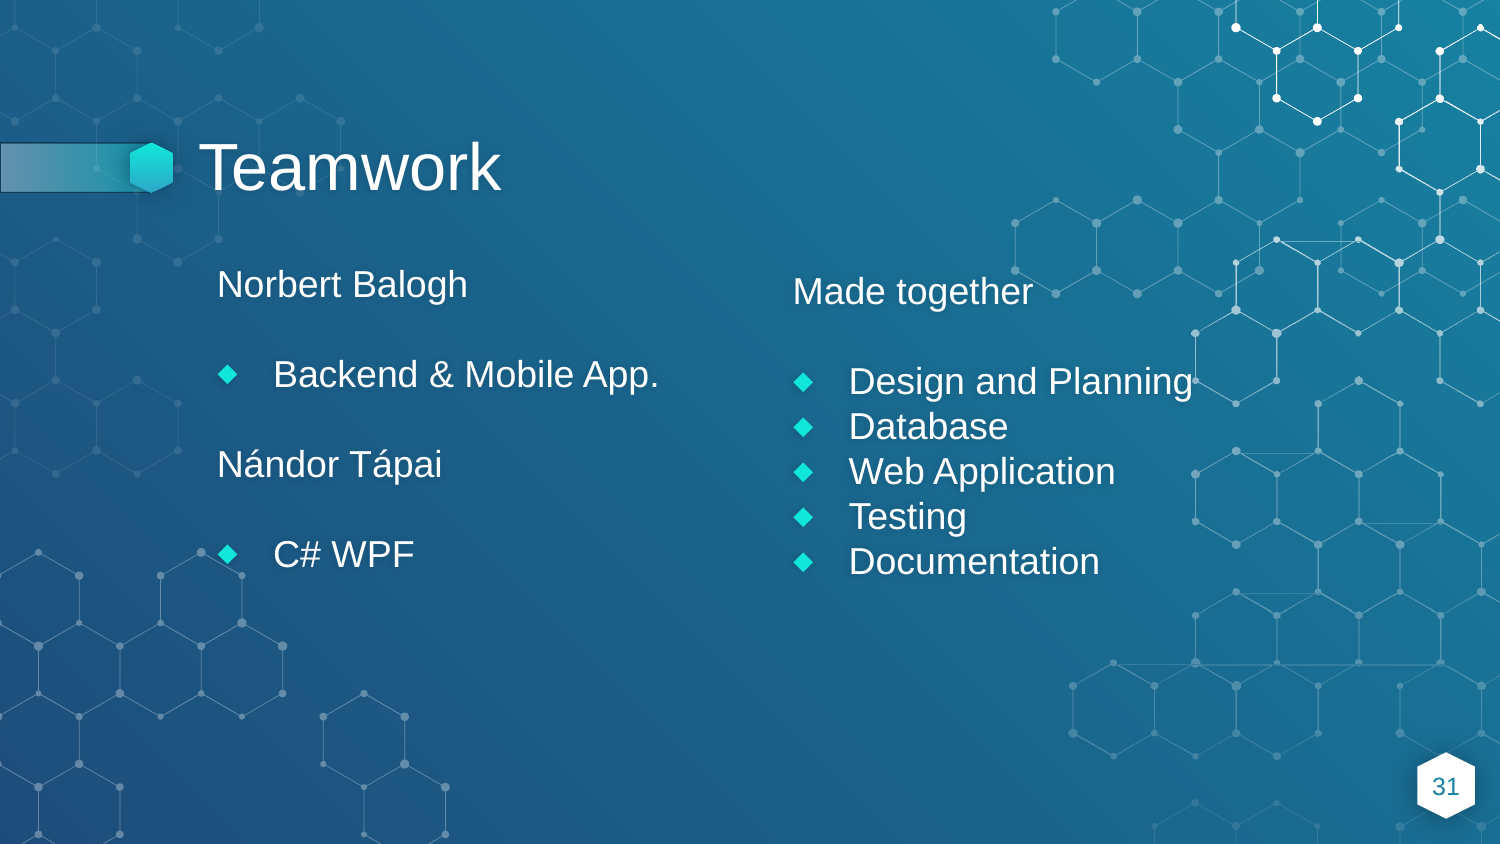

# Teamwork
Norbert Balogh

Backend & Mobile App.

Nándor Tápai

C# WPF

Made together

Design and Planning
Database
Web Application
Testing
Documentation

31